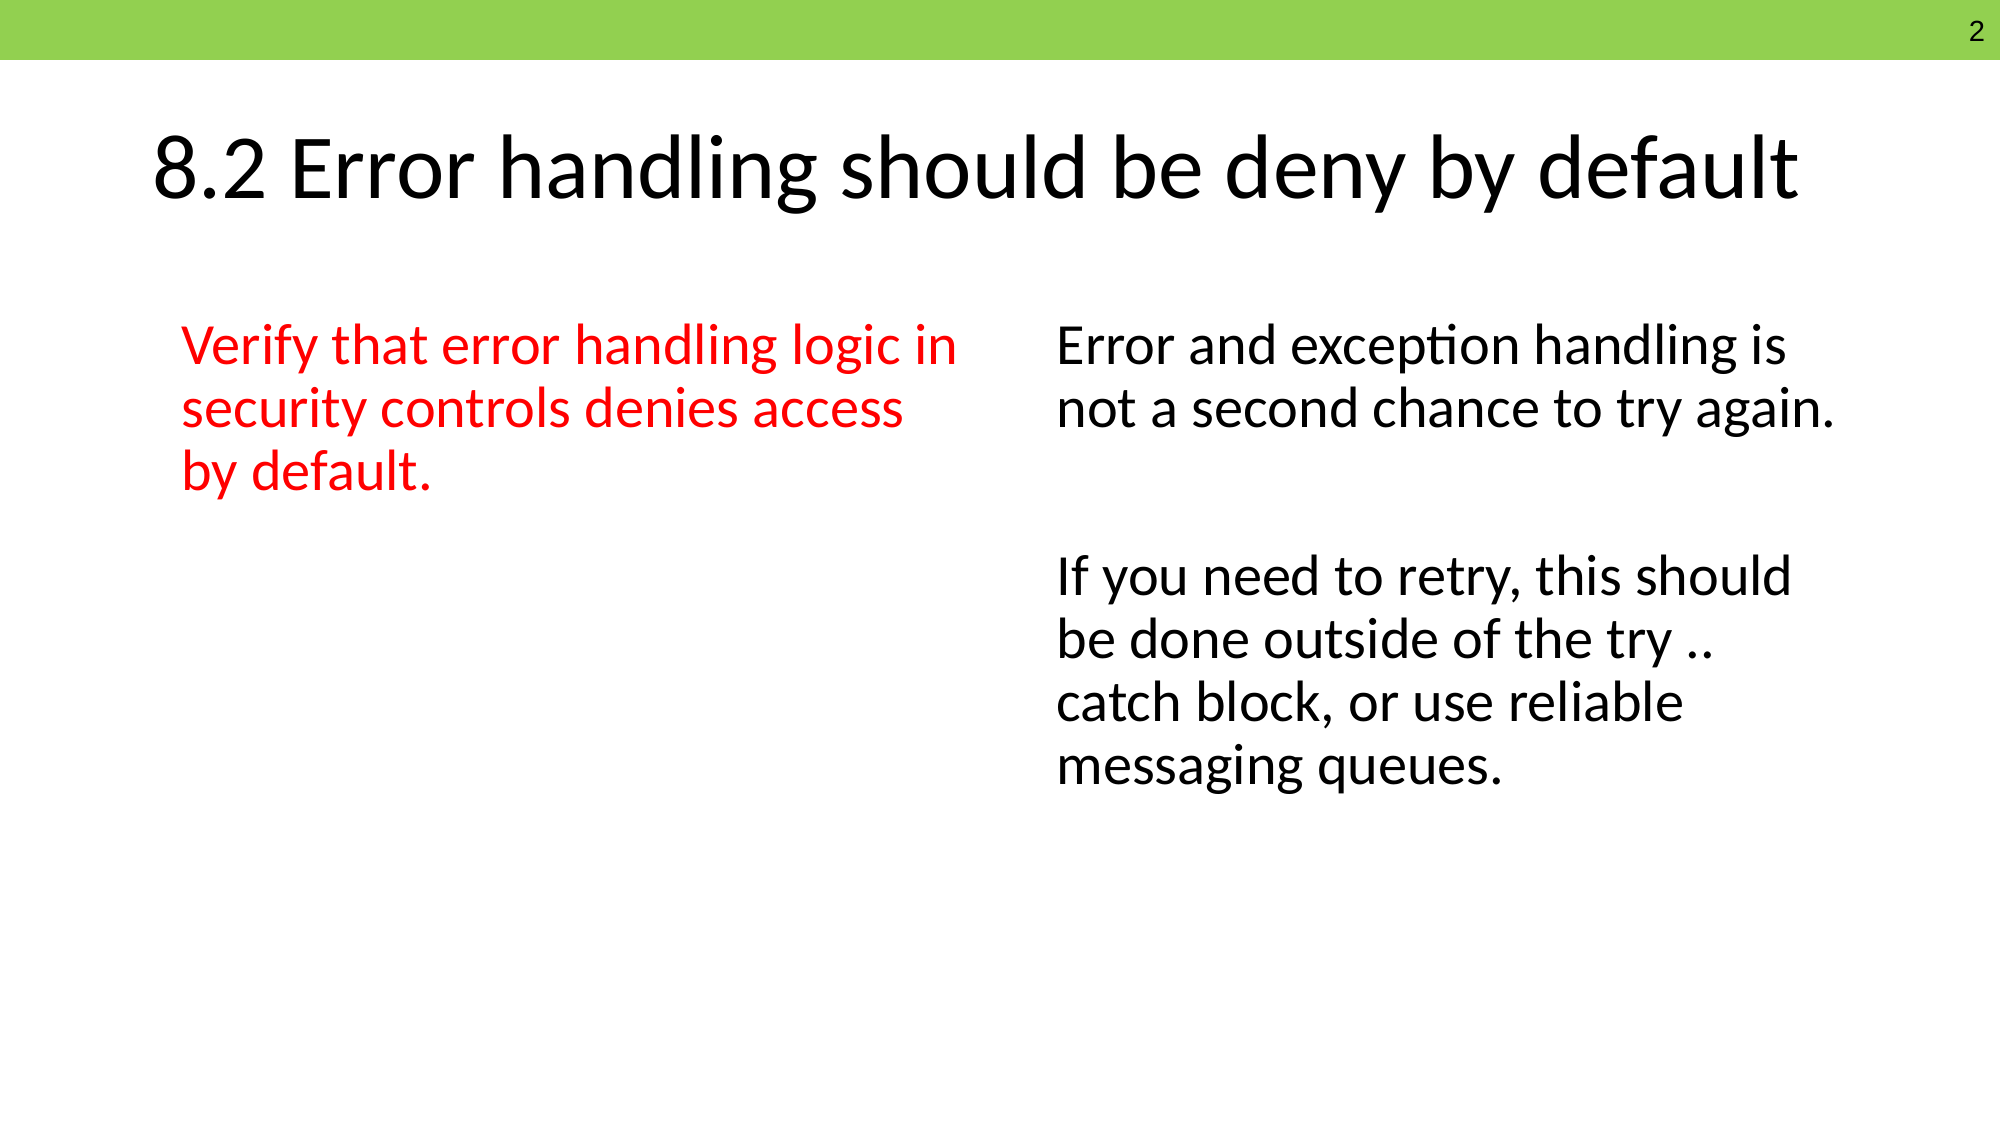

# 8.2 Error handling should be deny by default
Verify that error handling logic in security controls denies access by default.
Error and exception handling is not a second chance to try again.

If you need to retry, this should be done outside of the try .. catch block, or use reliable messaging queues.